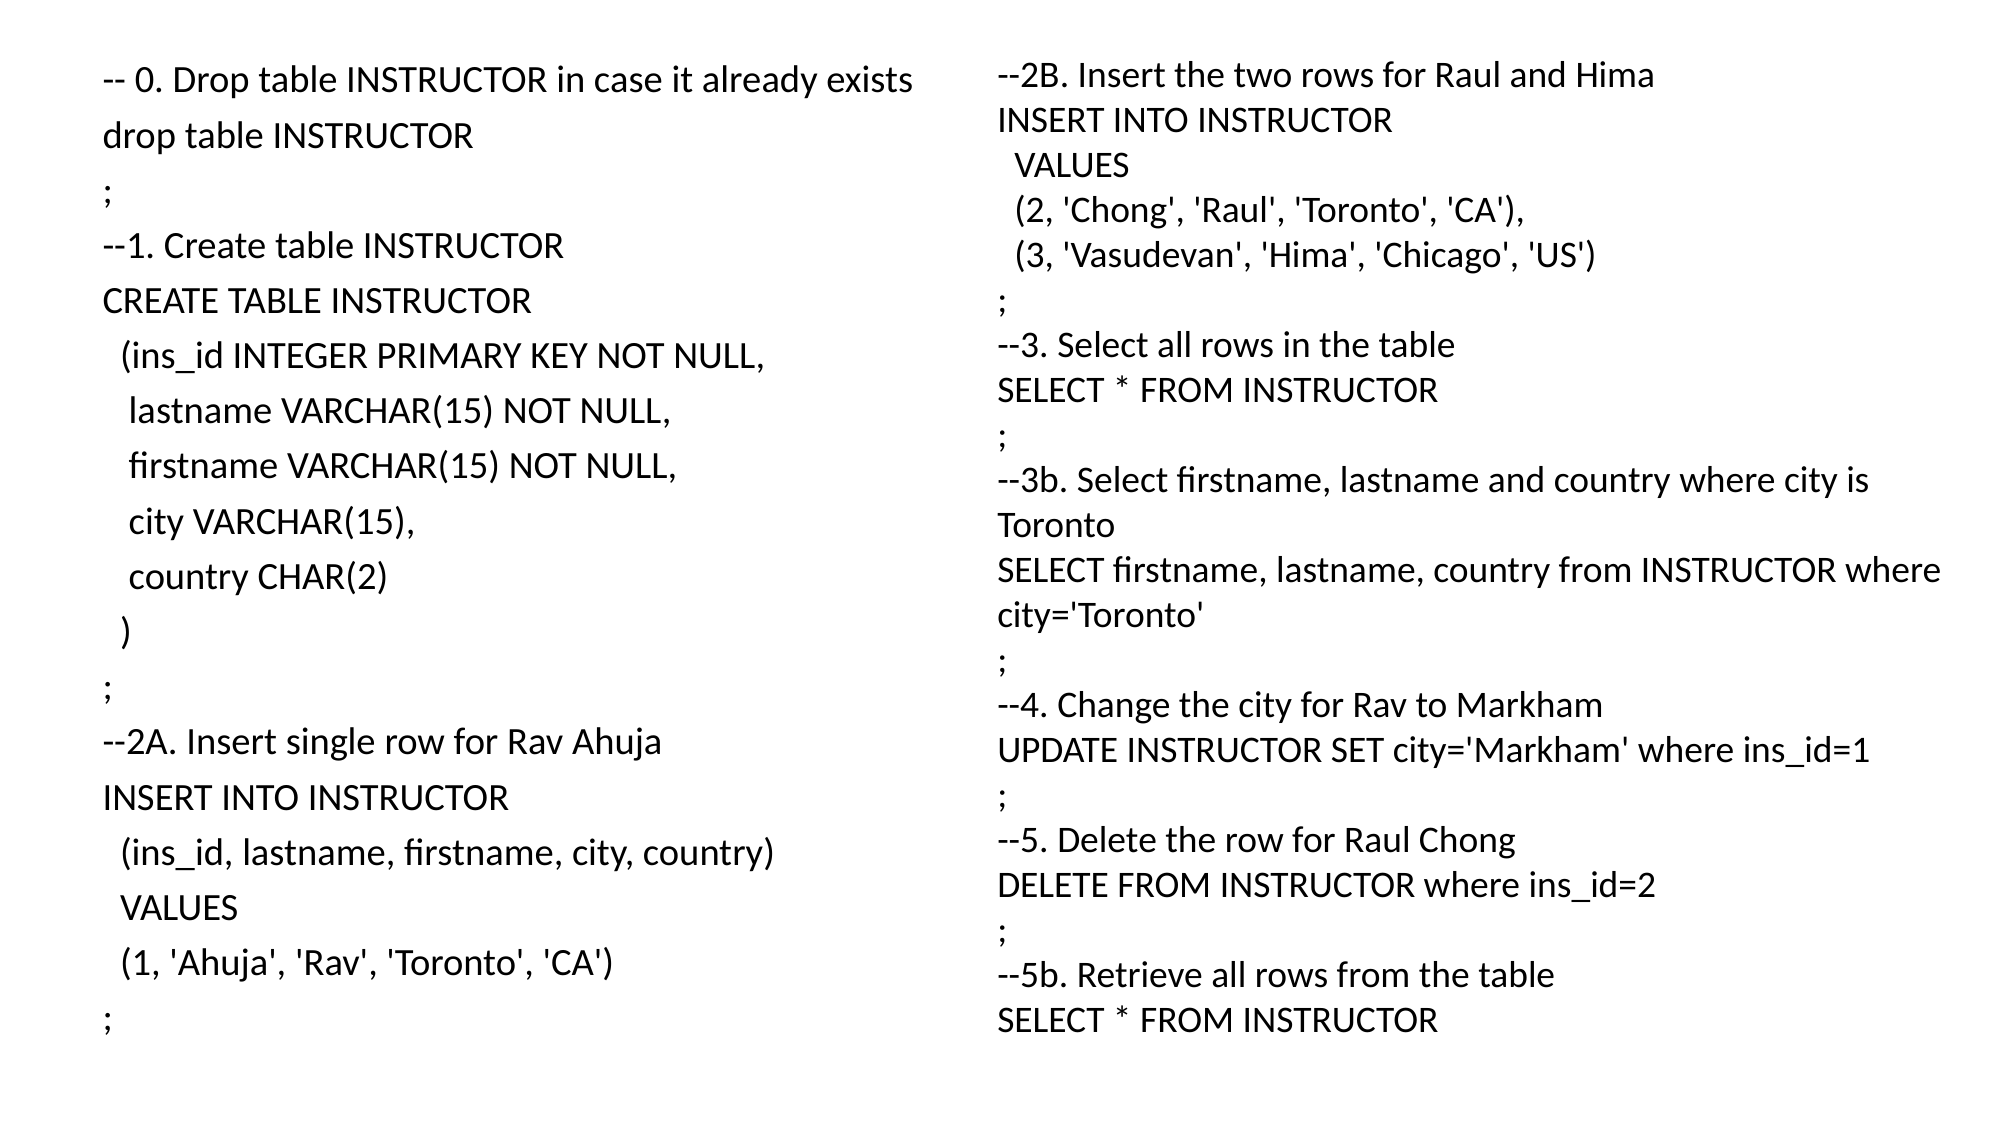

--2B. Insert the two rows for Raul and Hima
INSERT INTO INSTRUCTOR
  VALUES
  (2, 'Chong', 'Raul', 'Toronto', 'CA'),
  (3, 'Vasudevan', 'Hima', 'Chicago', 'US')
;
--3. Select all rows in the table
SELECT * FROM INSTRUCTOR
;
--3b. Select firstname, lastname and country where city is Toronto
SELECT firstname, lastname, country from INSTRUCTOR where city='Toronto'
;
--4. Change the city for Rav to Markham
UPDATE INSTRUCTOR SET city='Markham' where ins_id=1
;
--5. Delete the row for Raul Chong
DELETE FROM INSTRUCTOR where ins_id=2
;
--5b. Retrieve all rows from the table
SELECT * FROM INSTRUCTOR
-- 0. Drop table INSTRUCTOR in case it already exists
drop table INSTRUCTOR
;
--1. Create table INSTRUCTOR
CREATE TABLE INSTRUCTOR
  (ins_id INTEGER PRIMARY KEY NOT NULL,
   lastname VARCHAR(15) NOT NULL,
   firstname VARCHAR(15) NOT NULL,
   city VARCHAR(15),
   country CHAR(2)
  )
;
--2A. Insert single row for Rav Ahuja
INSERT INTO INSTRUCTOR
  (ins_id, lastname, firstname, city, country)
  VALUES
  (1, 'Ahuja', 'Rav', 'Toronto', 'CA')
;